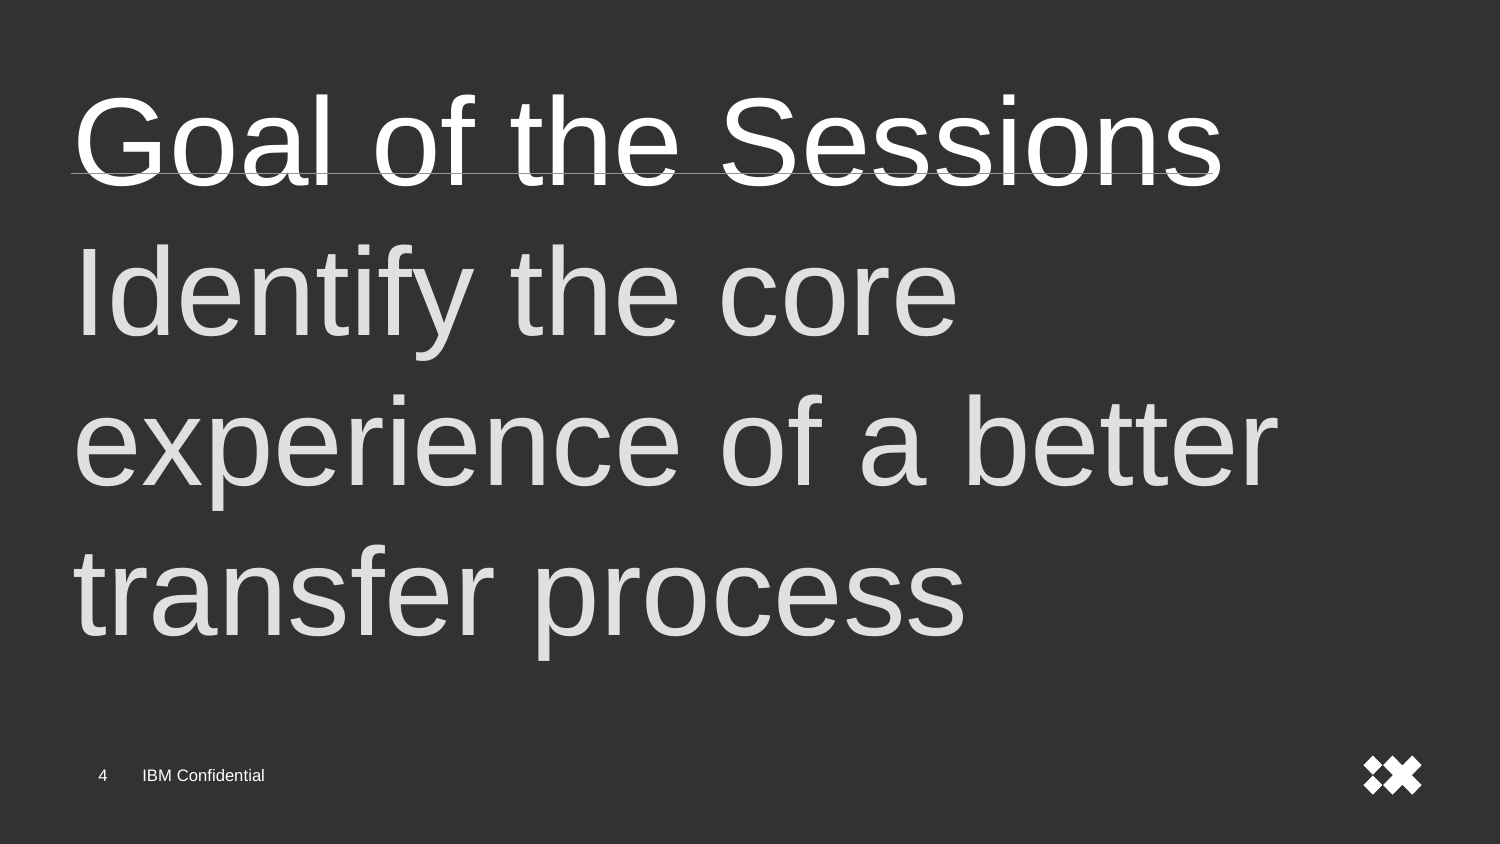

# Goal of the Sessions Identify the core experience of a better transfer process
4
IBM Confidential